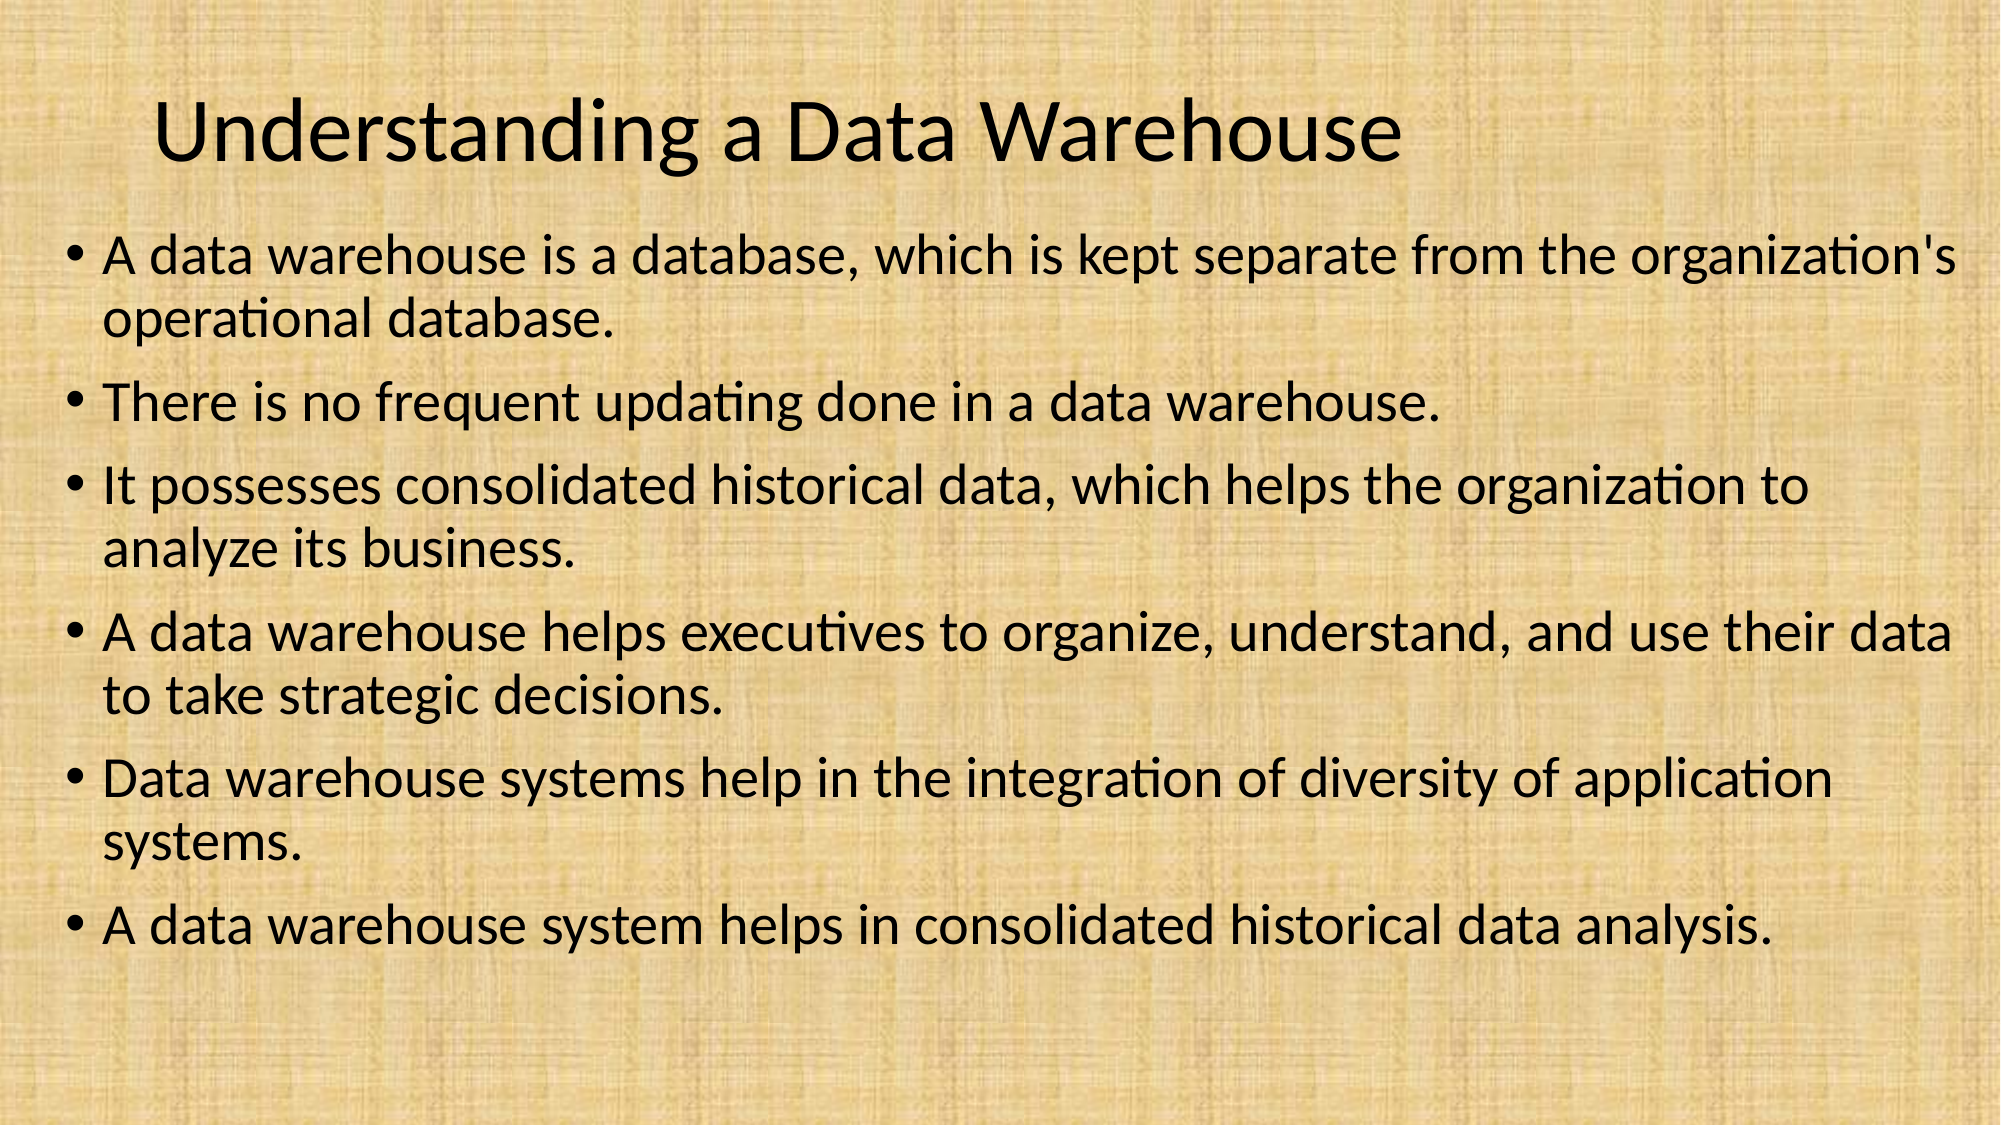

# Understanding a Data Warehouse
A data warehouse is a database, which is kept separate from the organization's operational database.
There is no frequent updating done in a data warehouse.
It possesses consolidated historical data, which helps the organization to analyze its business.
A data warehouse helps executives to organize, understand, and use their data to take strategic decisions.
Data warehouse systems help in the integration of diversity of application systems.
A data warehouse system helps in consolidated historical data analysis.